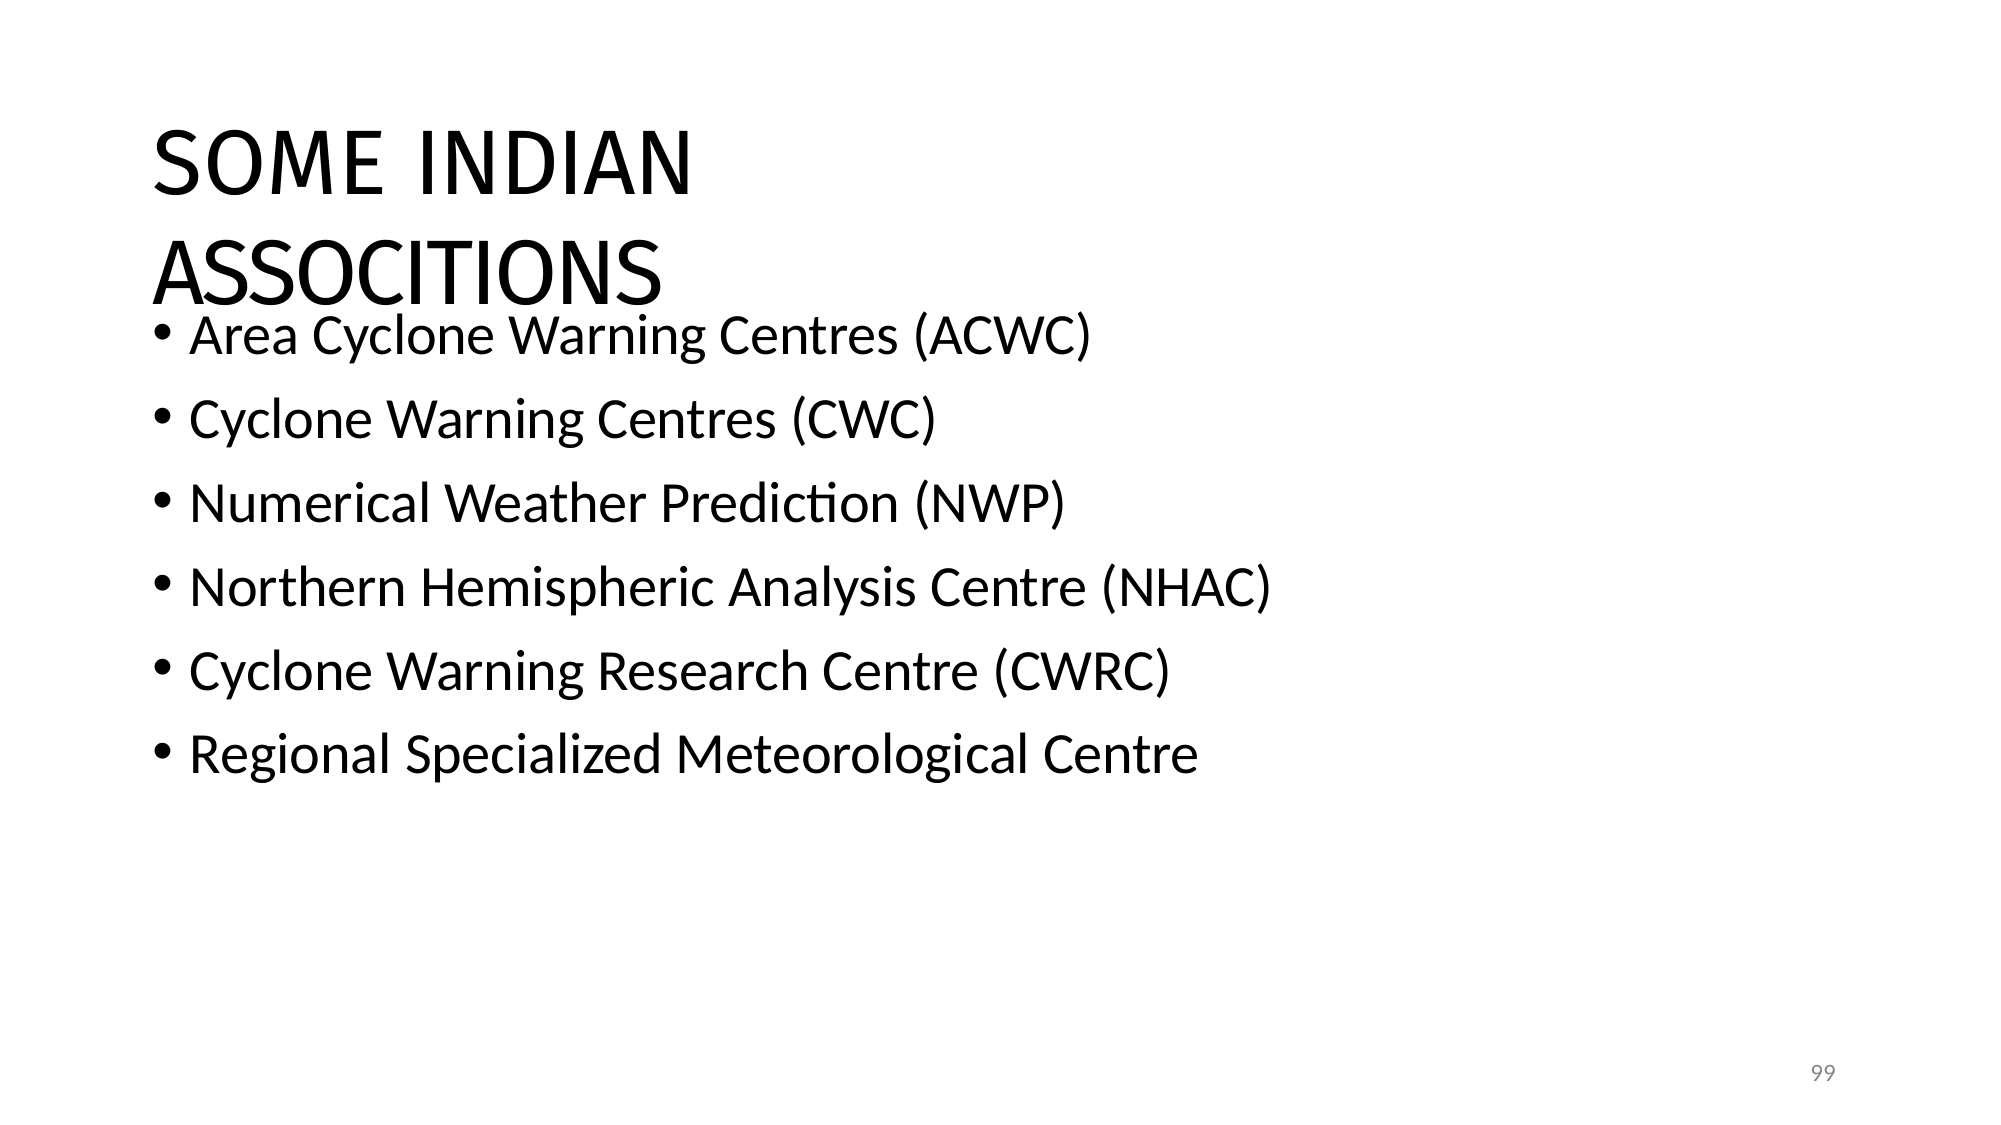

# SOME INDIAN ASSOCITIONS
Area Cyclone Warning Centres (ACWC)
Cyclone Warning Centres (CWC)
Numerical Weather Prediction (NWP)
Northern Hemispheric Analysis Centre (NHAC)
Cyclone Warning Research Centre (CWRC)
Regional Specialized Meteorological Centre
99